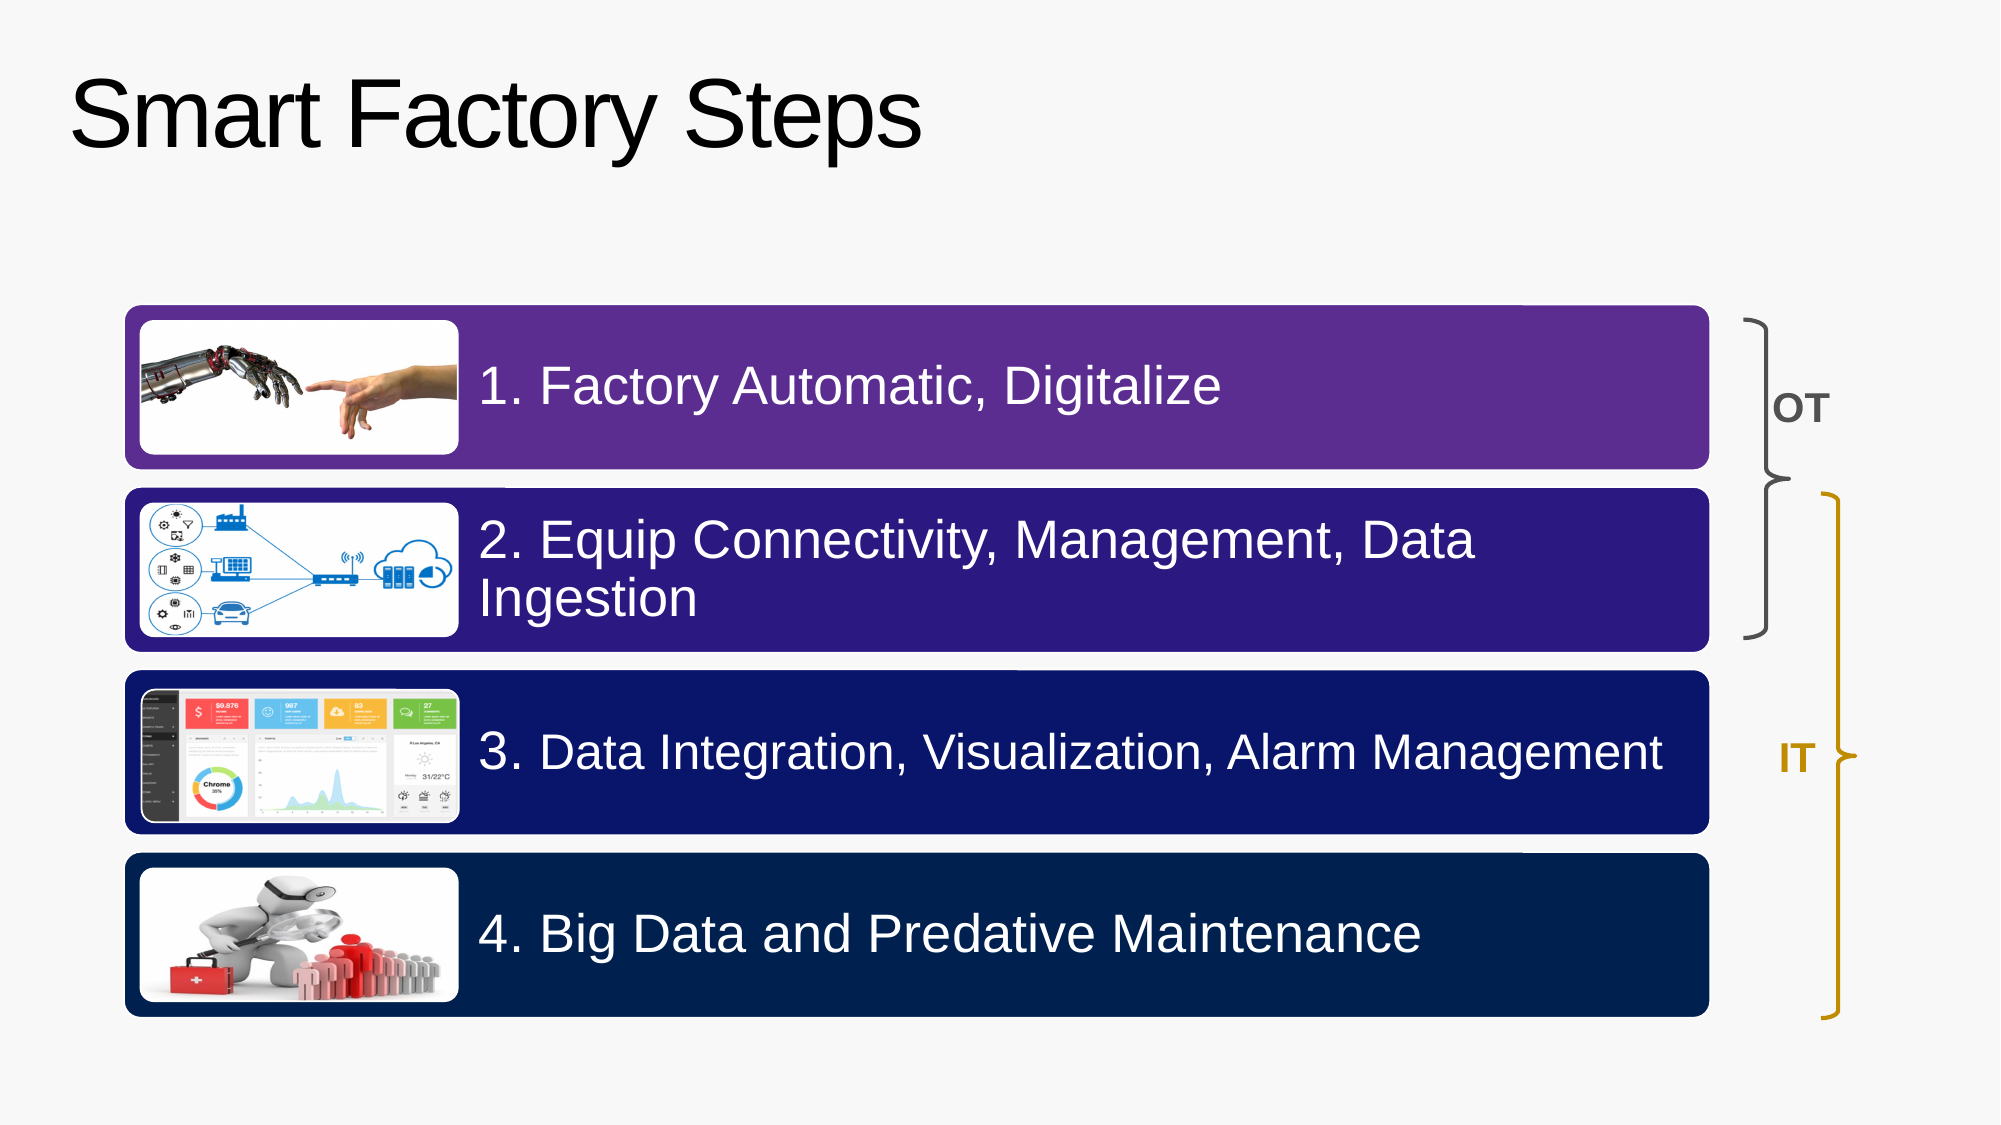

# Smart Factory Steps
1. Factory Automatic, Digitalize
2. Equip Connectivity, Management, Data Ingestion
3. Data Integration, Visualization, Alarm Management
4. Big Data and Predative Maintenance

OT

IT